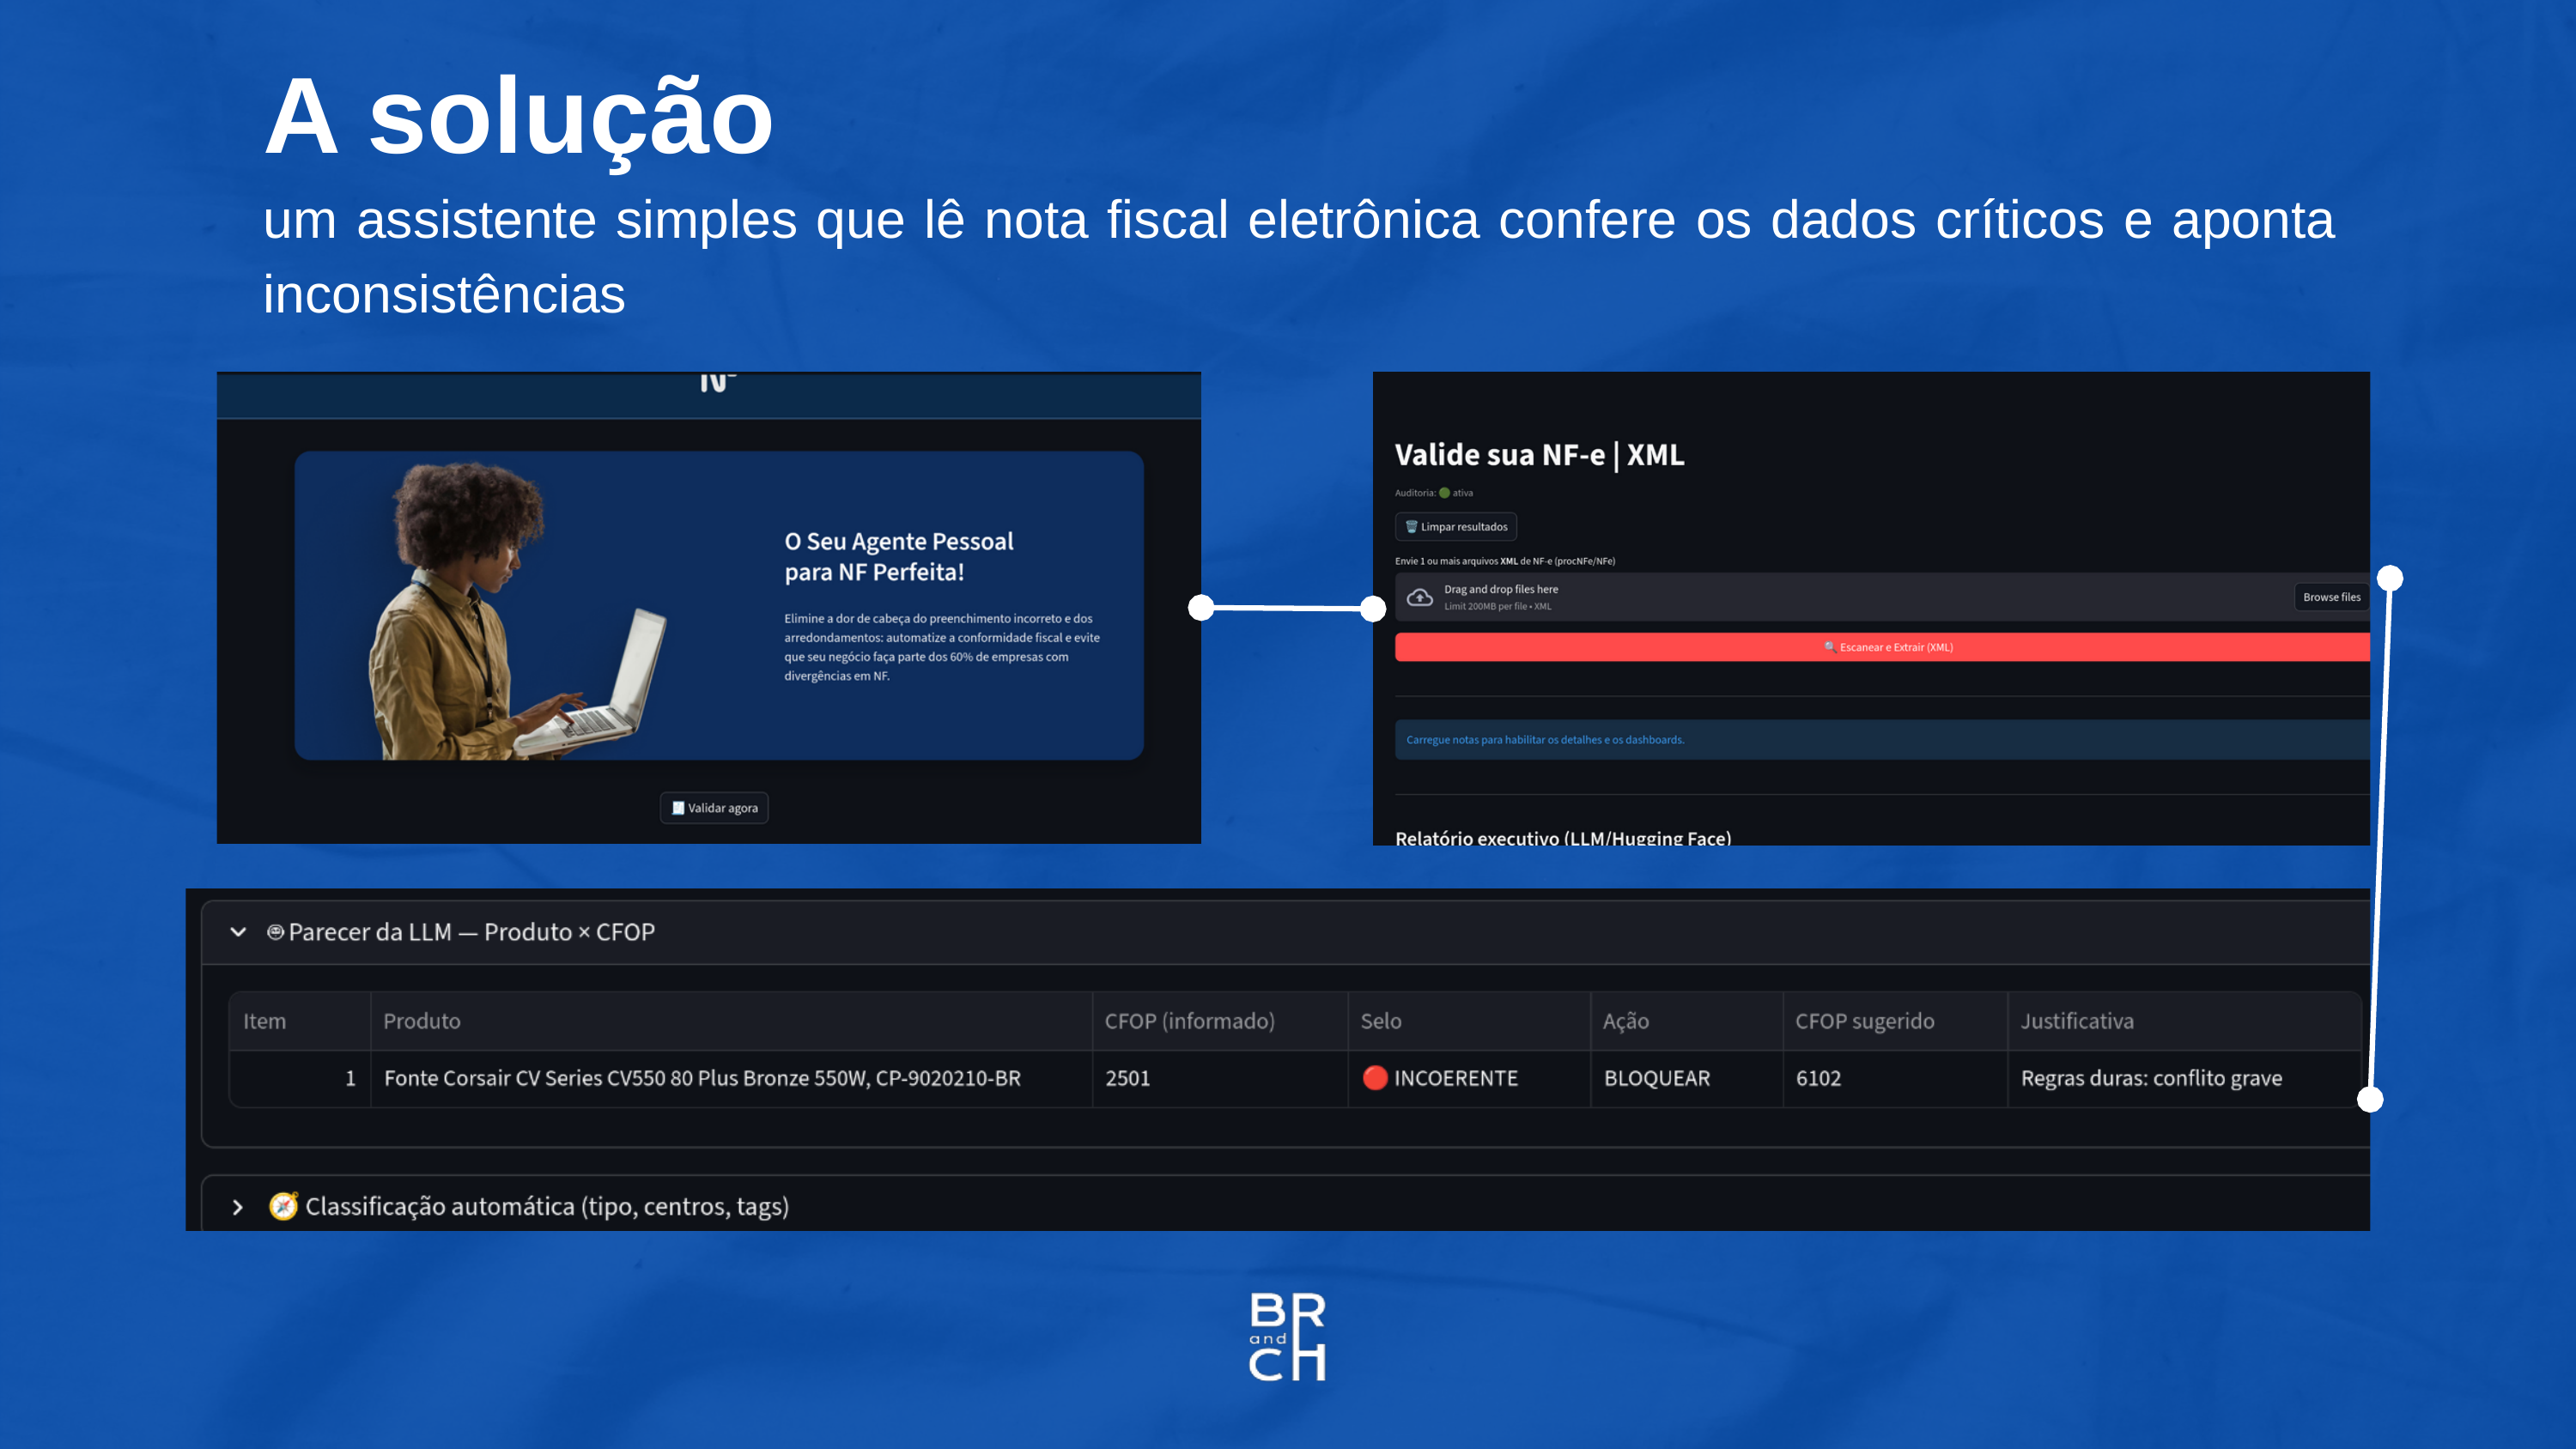

A solução
um assistente simples que lê nota fiscal eletrônica confere os dados críticos e aponta inconsistências